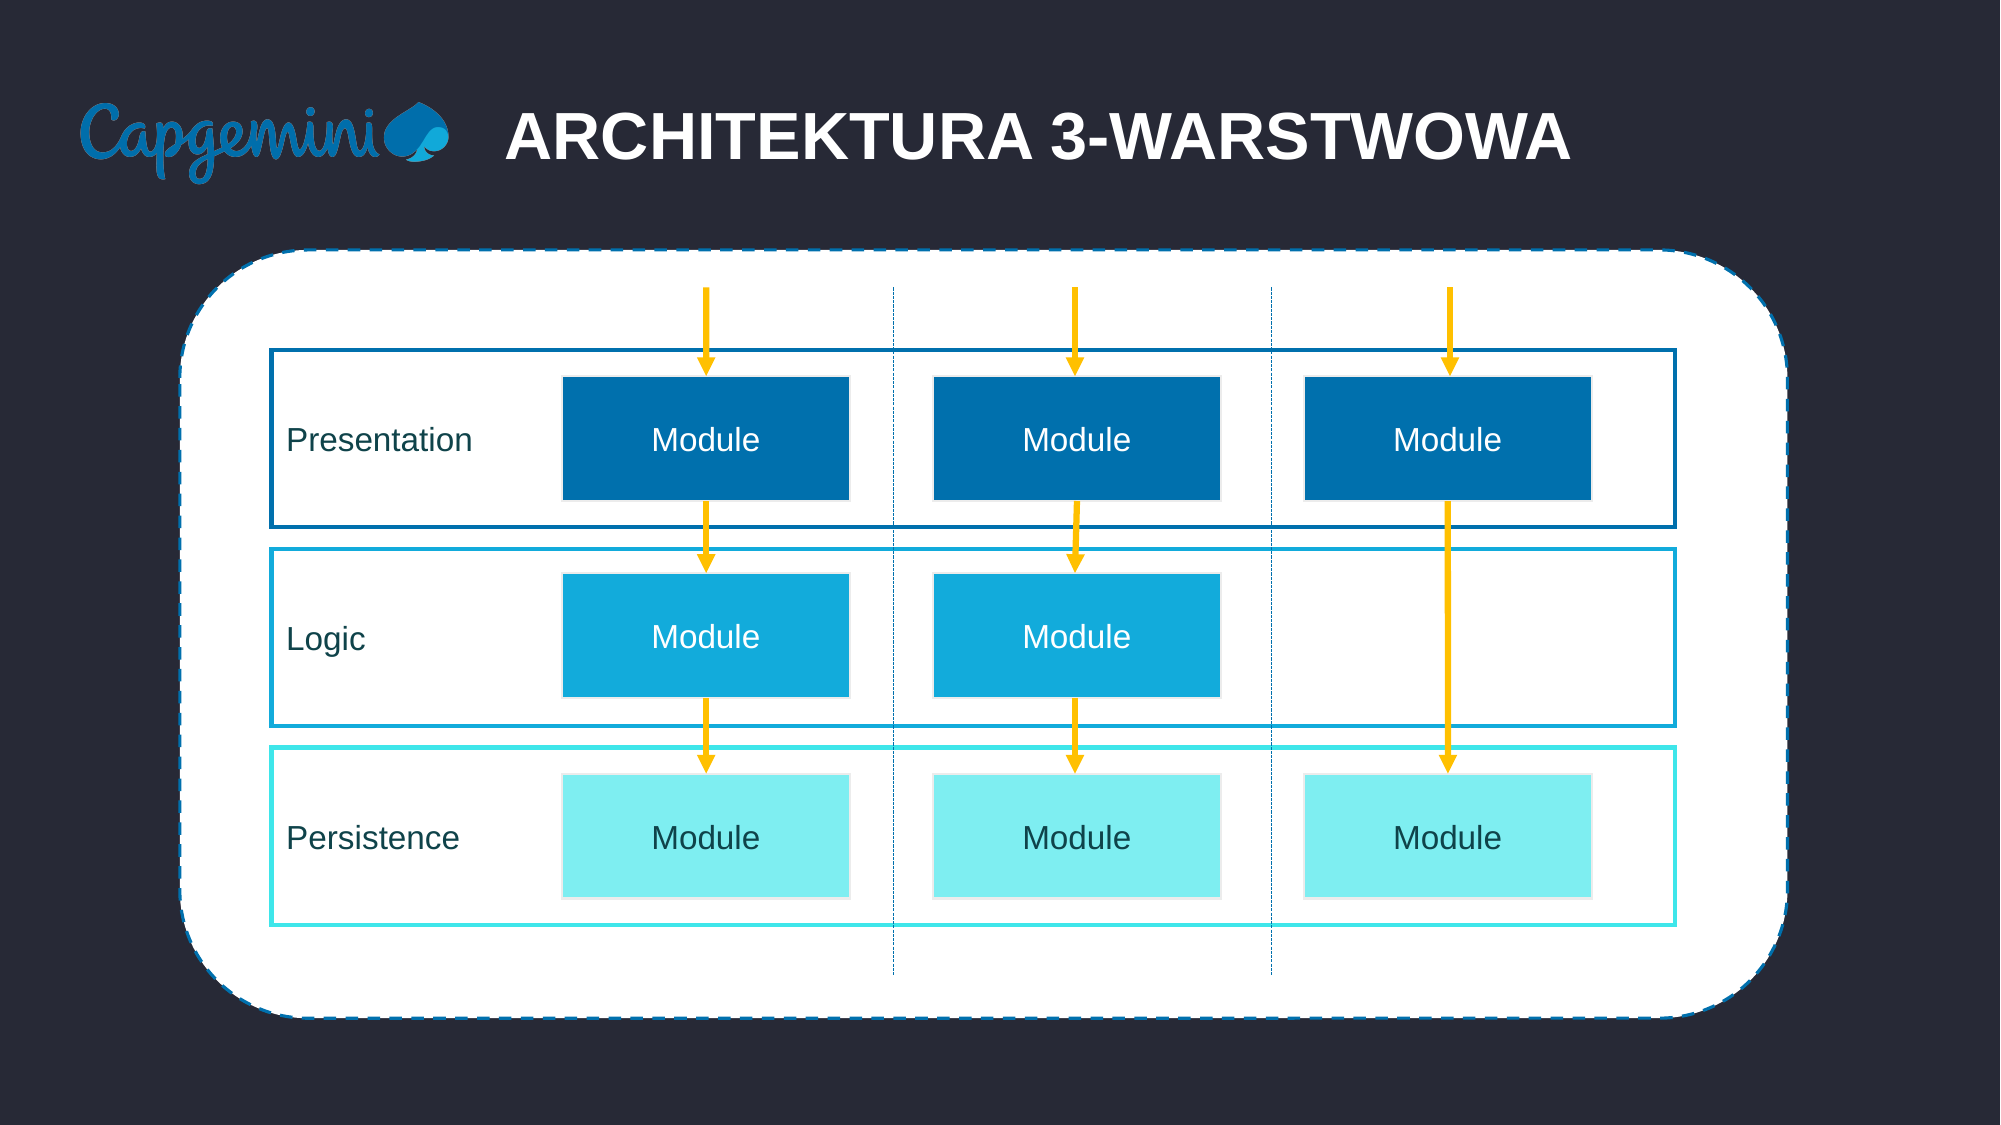

Architektura 3-warstwowa

Presentation
Module
Module
Module
Logic
Module
Module
Persistence
Module
Module
Module